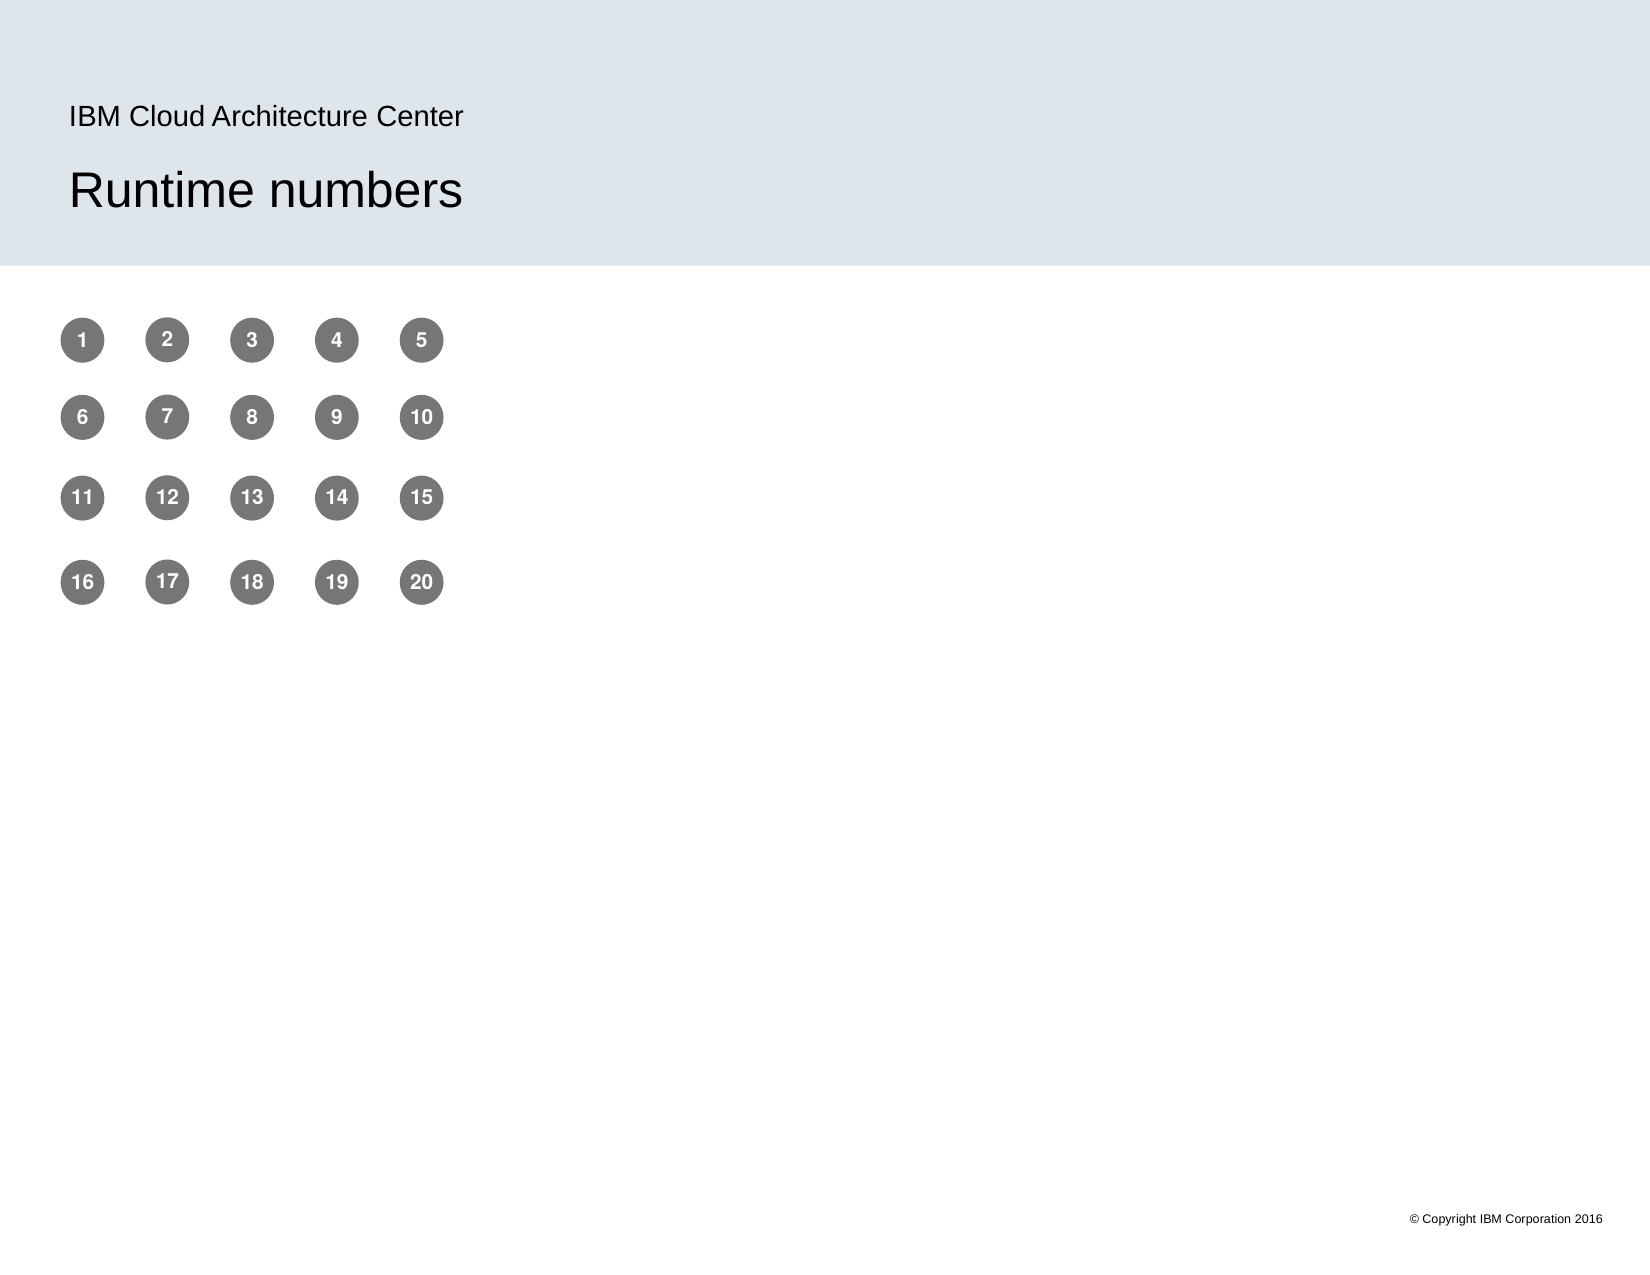

IBM Cloud Architecture Center
Runtime numbers

2

1

3

4

5

7

6

8

9

10

12

11

13

14

15

17

16

18

19

20